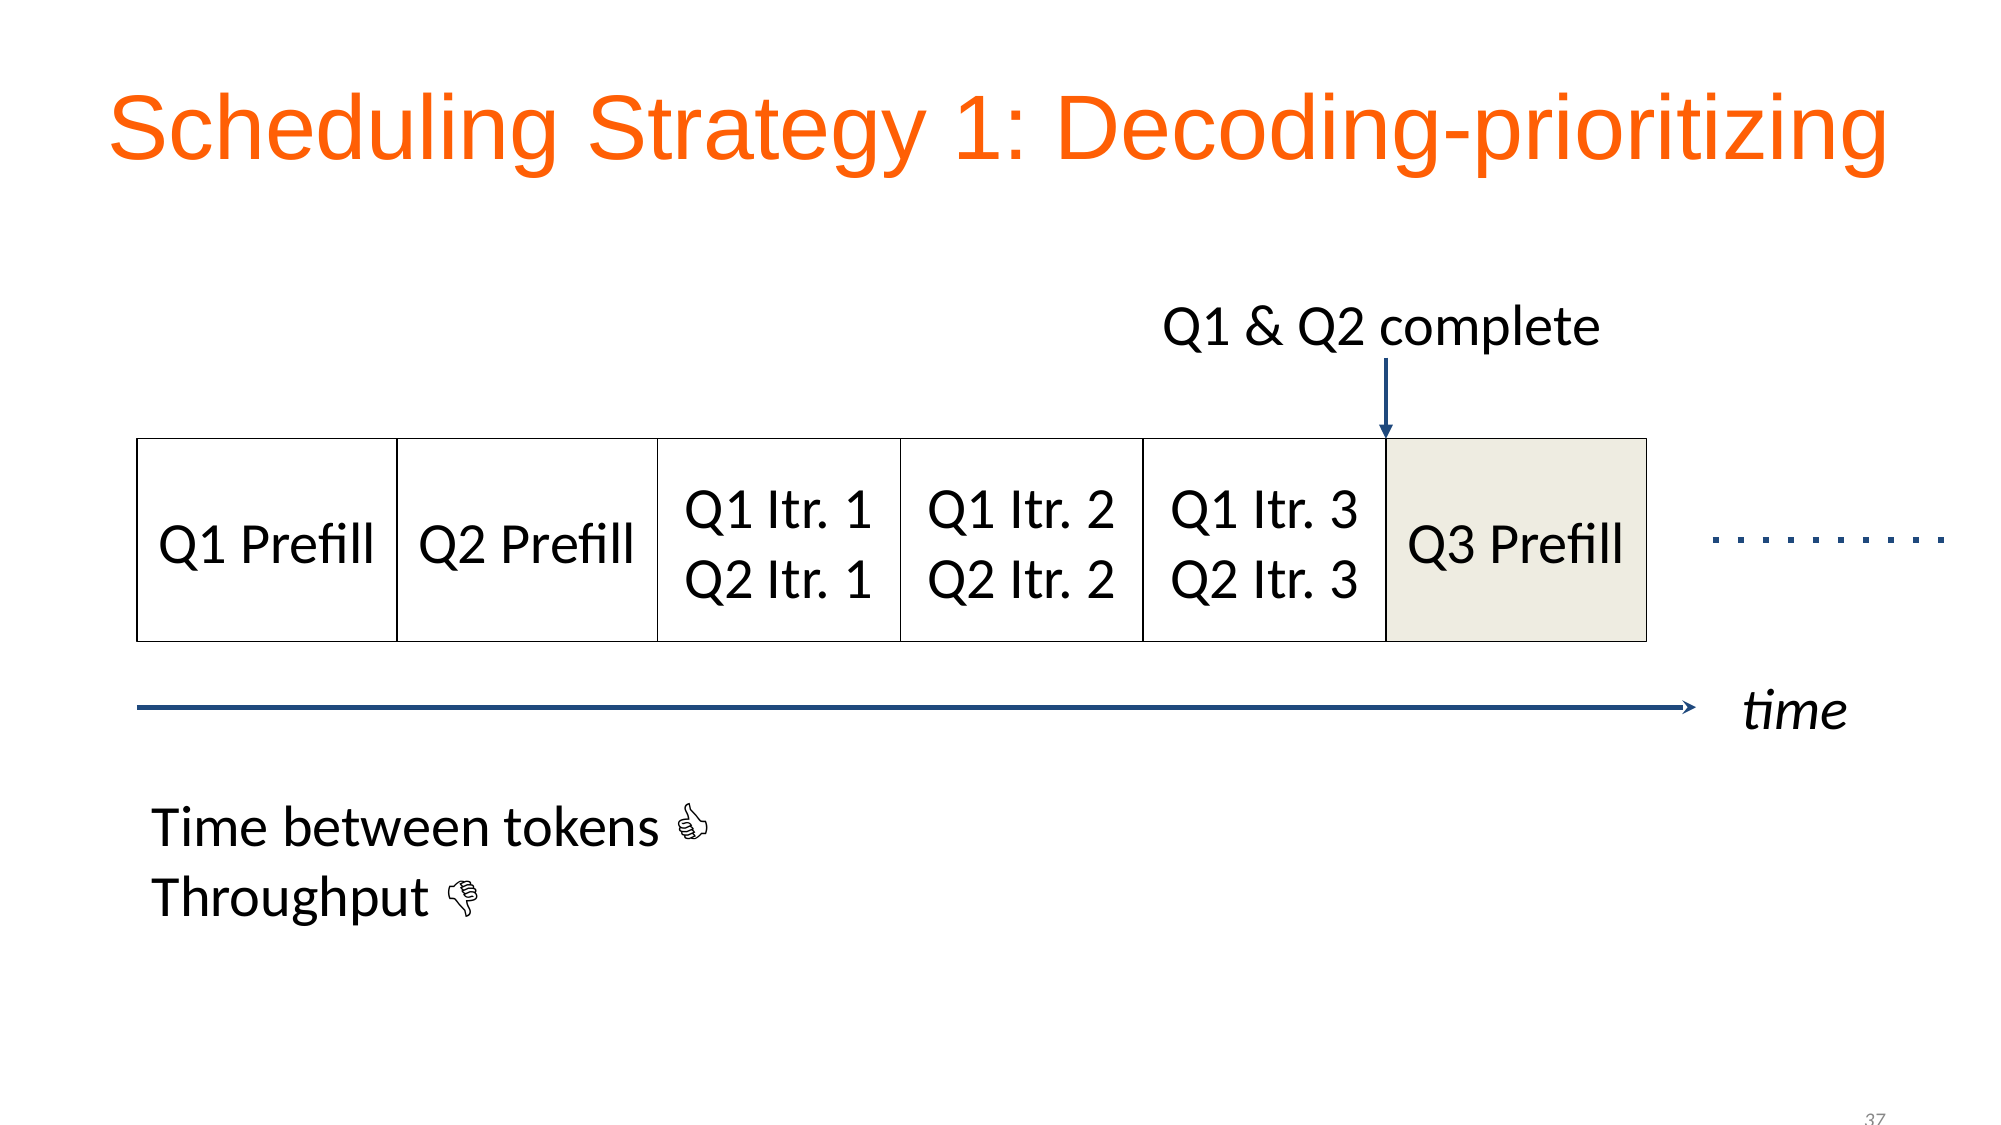

# Scheduling Strategy 1: Decoding-prioritizing
Q1 & Q2 complete
Q1 Prefill
Q2 Prefill
Q1 Itr. 1
Q2 Itr. 1
Q1 Itr. 2
Q2 Itr. 2
Q1 Itr. 3
Q2 Itr. 3
Q3 Prefill
time
Time between tokens 👍
Throughput 👎
37